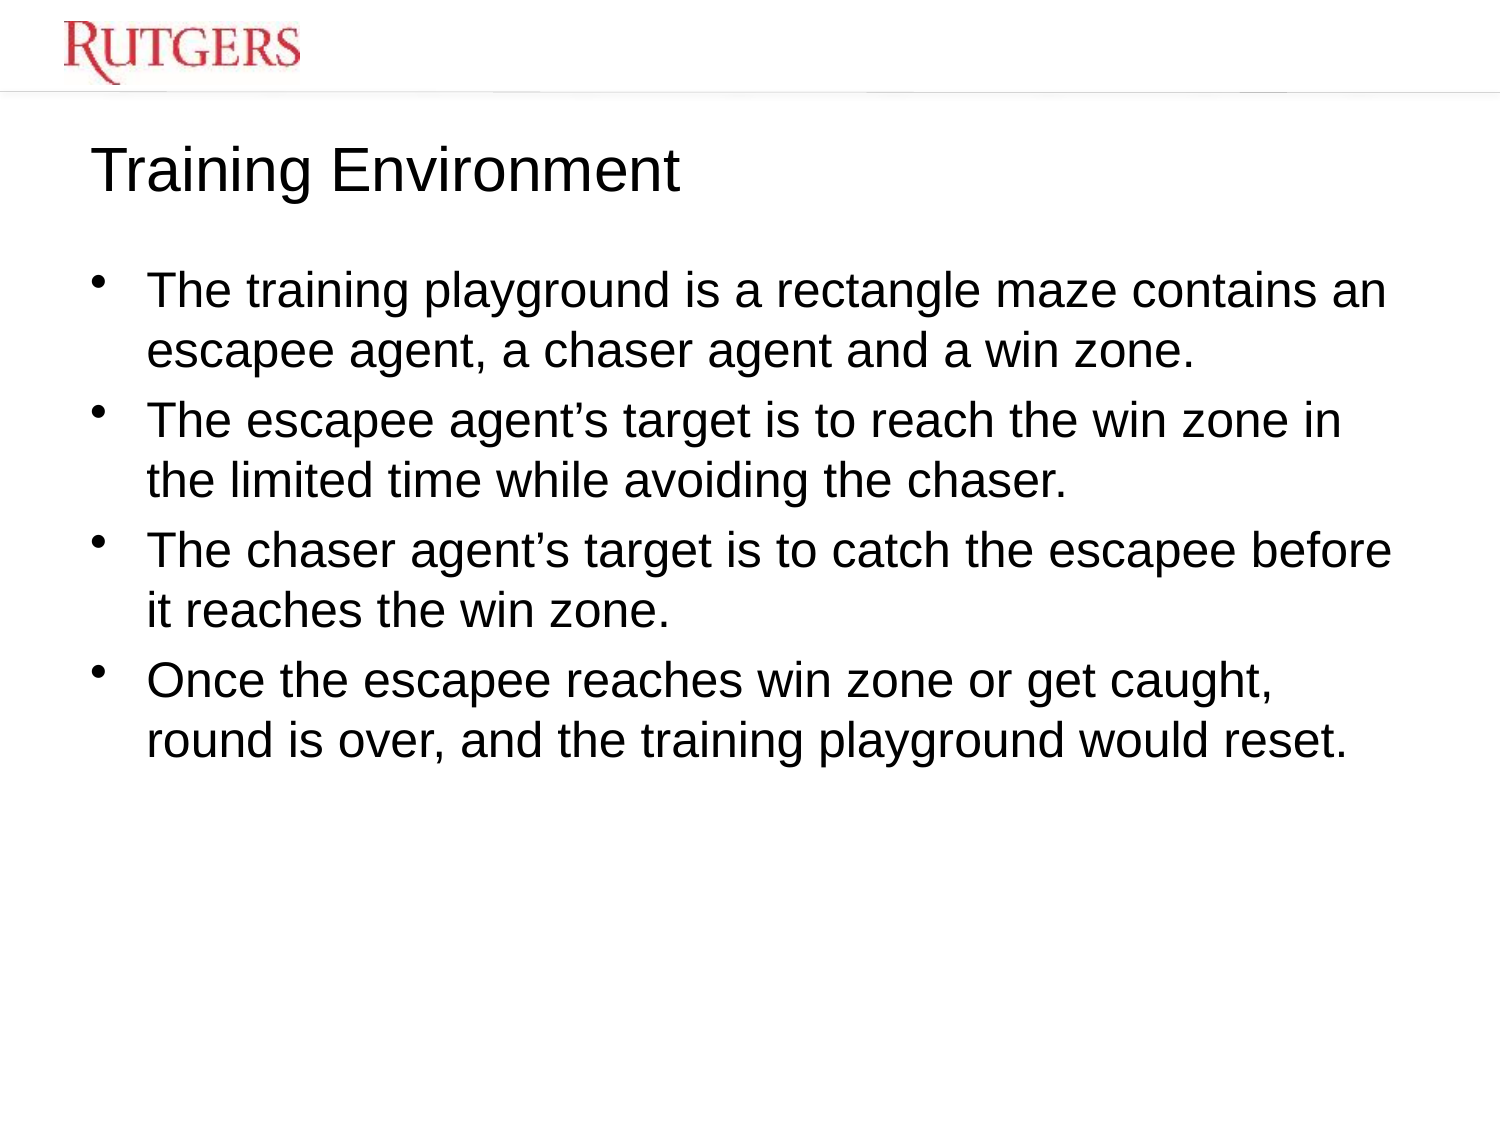

# Training Environment
The training playground is a rectangle maze contains an escapee agent, a chaser agent and a win zone.
The escapee agent’s target is to reach the win zone in the limited time while avoiding the chaser.
The chaser agent’s target is to catch the escapee before it reaches the win zone.
Once the escapee reaches win zone or get caught, round is over, and the training playground would reset.